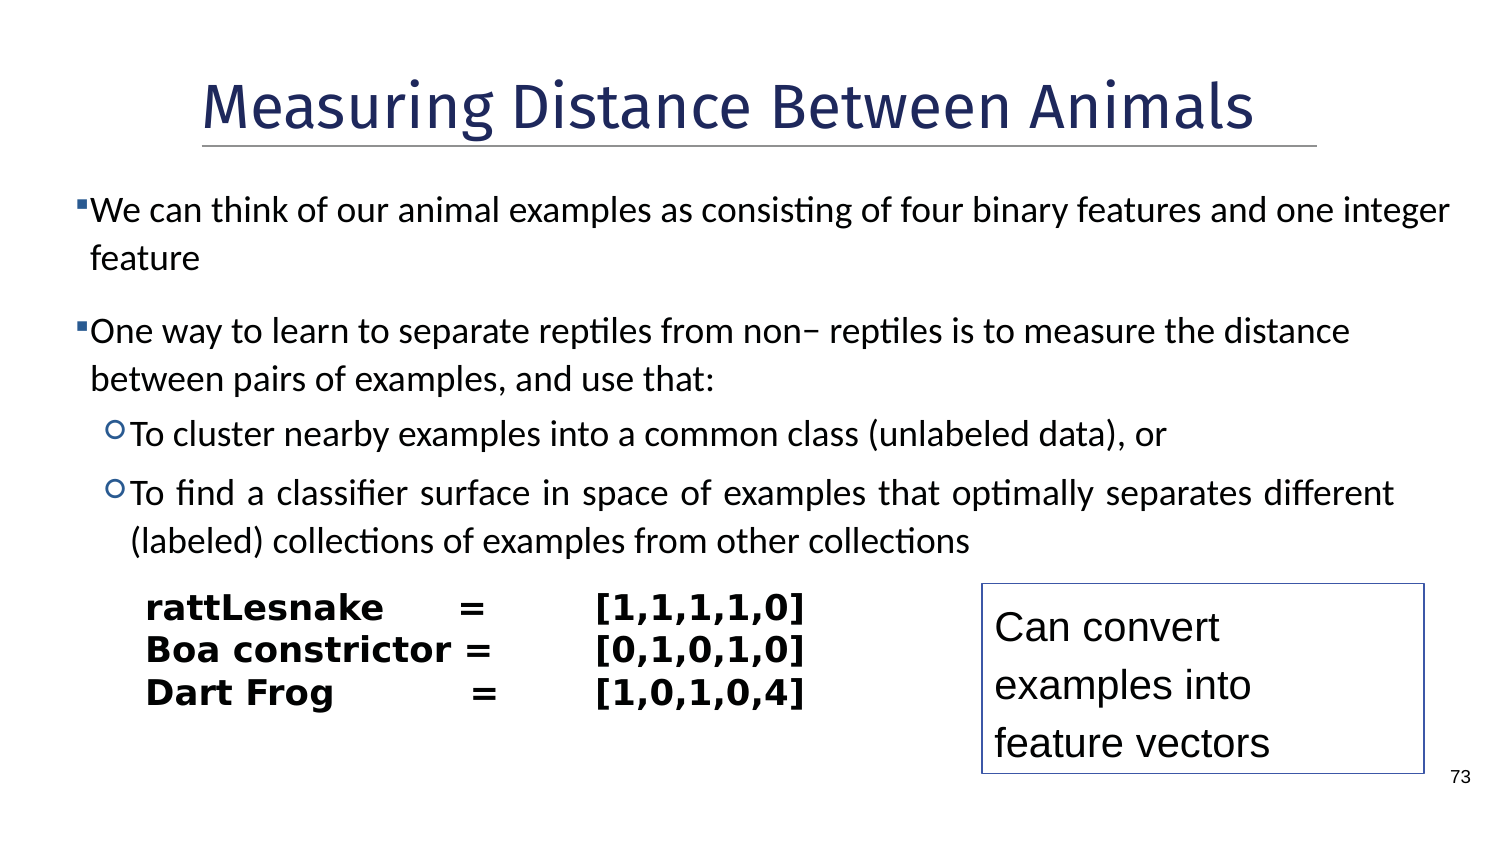

# Measuring Distance Between Animals

We can think of our animal examples as consisting of four binary features and one integer feature
One way to learn to separate reptiles from non− reptiles is to measure the distance between pairs of examples, and use that:
To cluster nearby examples into a common class (unlabeled data), or
To find a classifier surface in space of examples that optimally separates different (labeled) collections of examples from other collections
rattLesnake	 =	[1,1,1,1,0]
Boa constrictor =	[0,1,0,1,0]
Dart Frog	  =	[1,0,1,0,4]
Can convert examples into feature vectors
73
73